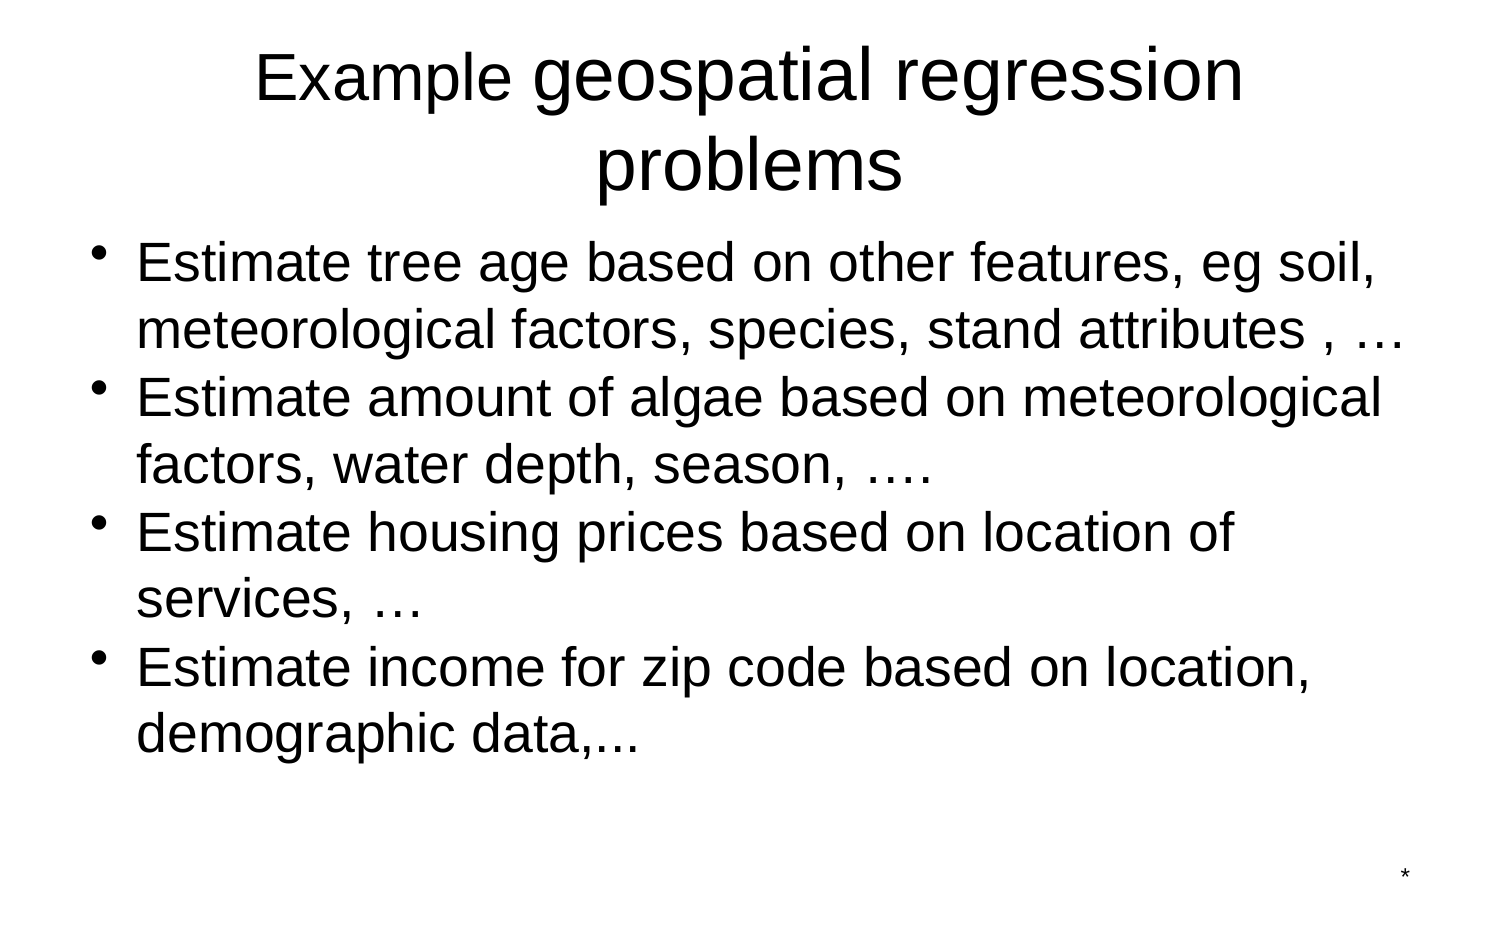

# Example geospatial regression problems
Estimate tree age based on other features, eg soil, meteorological factors, species, stand attributes , …
Estimate amount of algae based on meteorological factors, water depth, season, ….
Estimate housing prices based on location of services, …
Estimate income for zip code based on location, demographic data,...
*